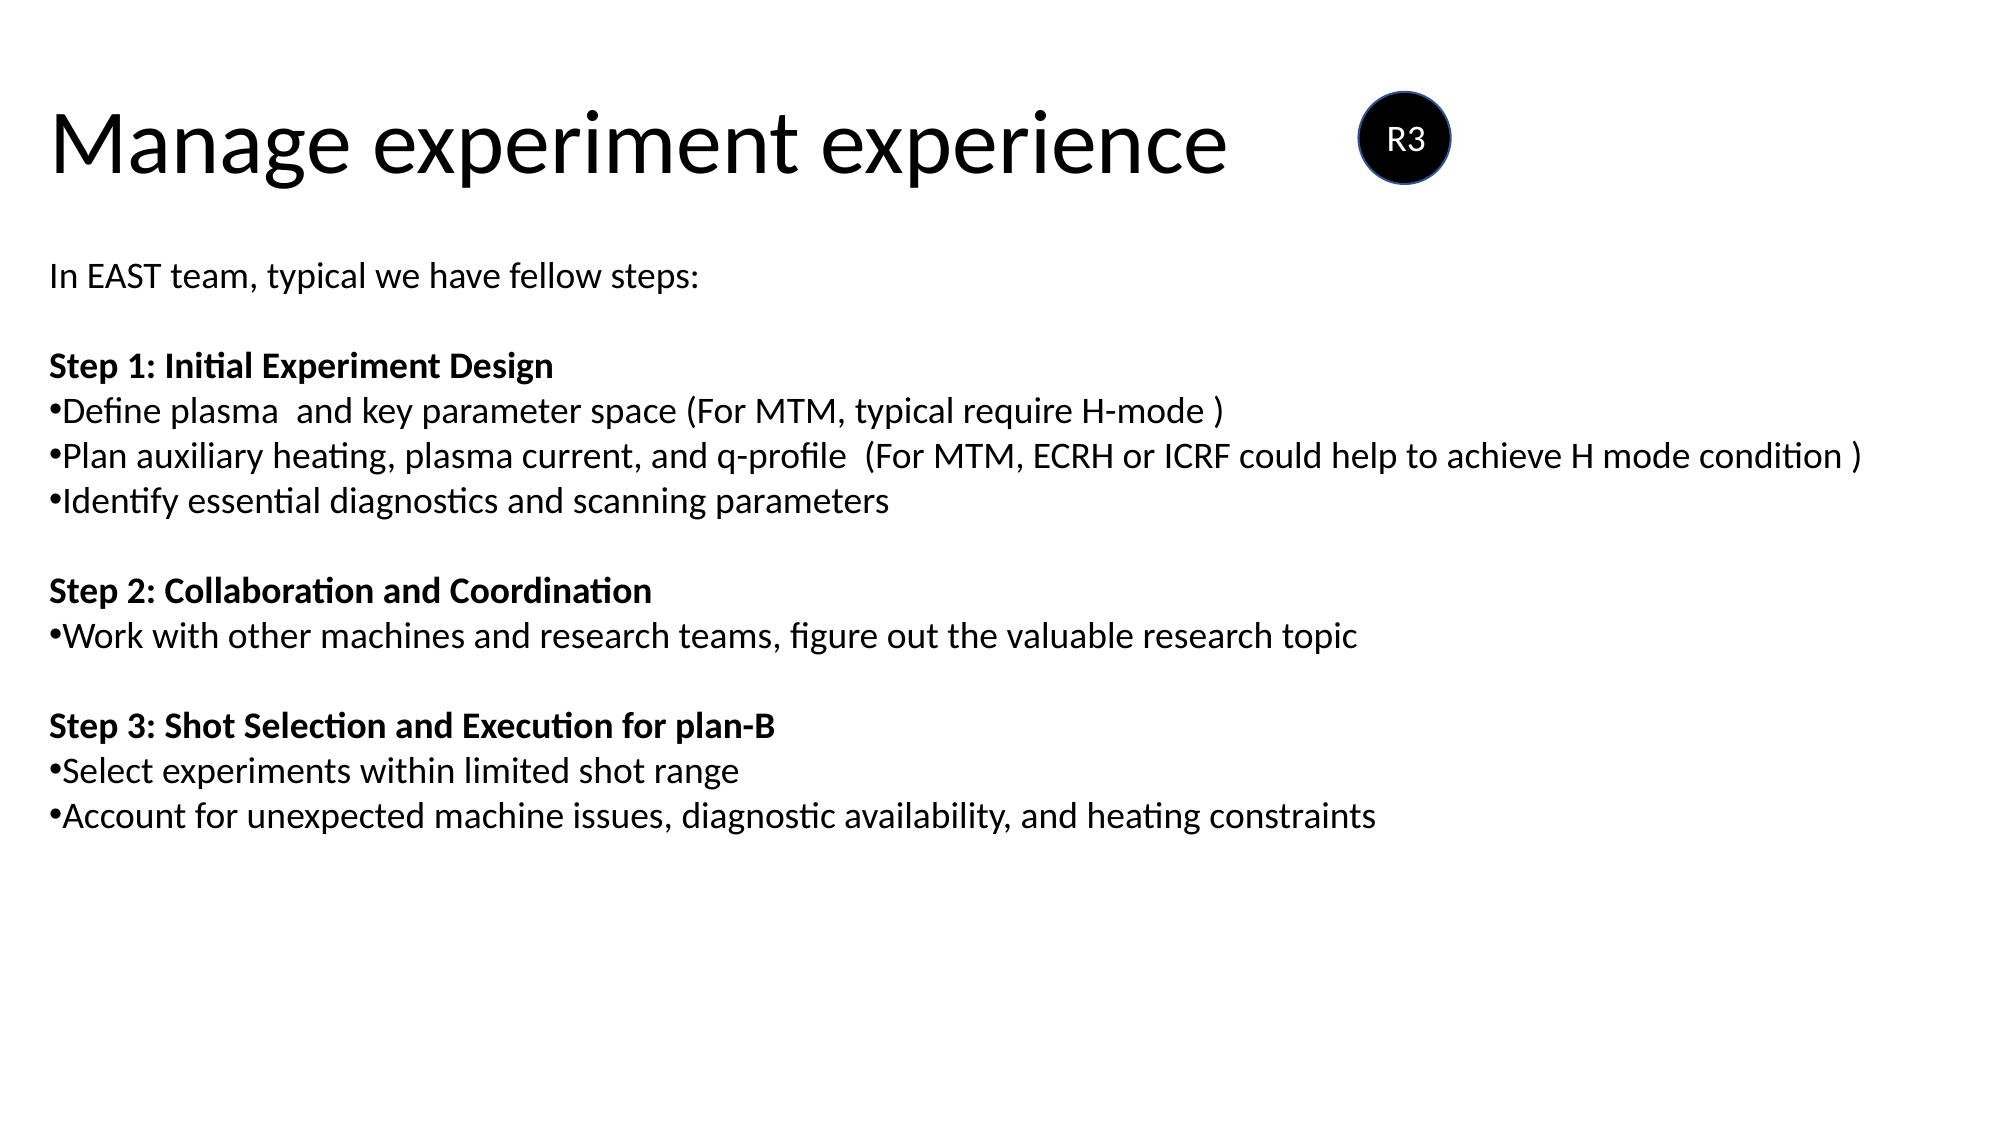

Manage experiment experience

R3
In EAST team, typical we have fellow steps:

Step 1: Initial Experiment Design
Define plasma  and key parameter space (For MTM, typical require H-mode )
Plan auxiliary heating, plasma current, and q-profile  (For MTM, ECRH or ICRF could help to achieve H mode condition )
Identify essential diagnostics and scanning parameters

Step 2: Collaboration and Coordination
Work with other machines and research teams, figure out the valuable research topic

Step 3: Shot Selection and Execution for plan-B
Select experiments within limited shot range
Account for unexpected machine issues, diagnostic availability, and heating constraints